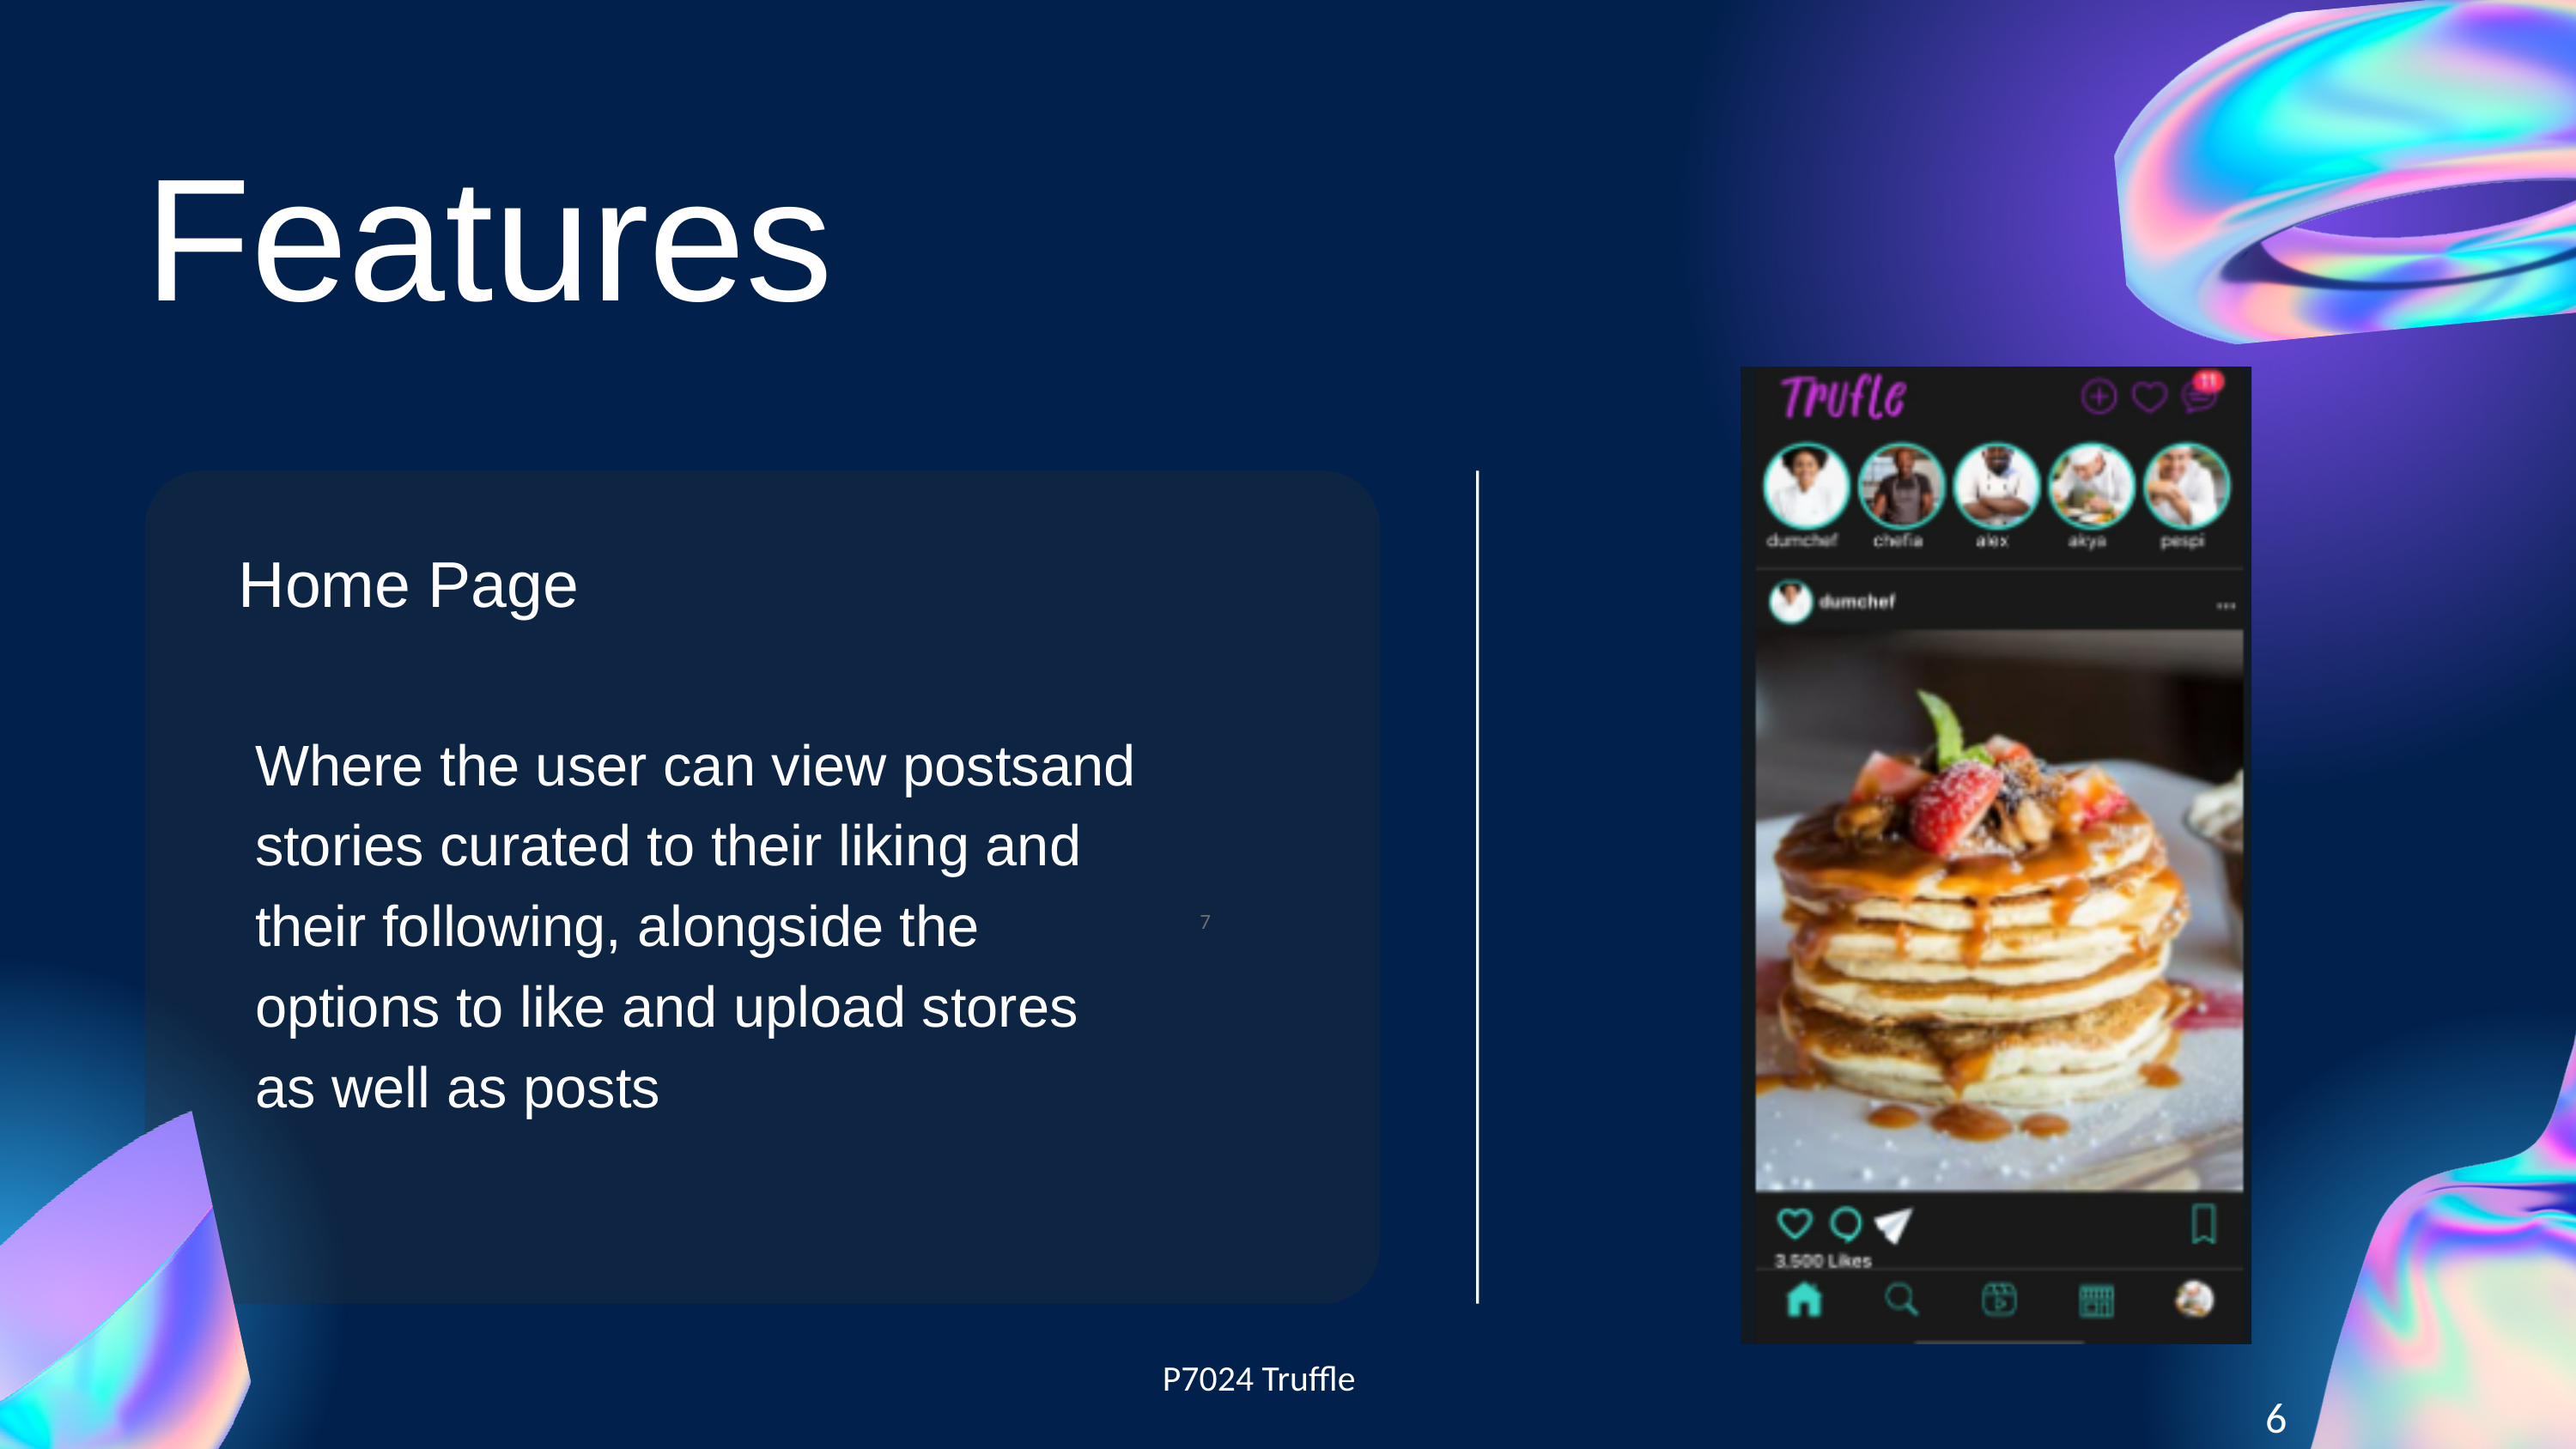

Features

Home Page
Where the user can view postsand stories curated to their liking and their following, alongside the options to like and upload stores as well as posts
7

P7024 Truffle
6